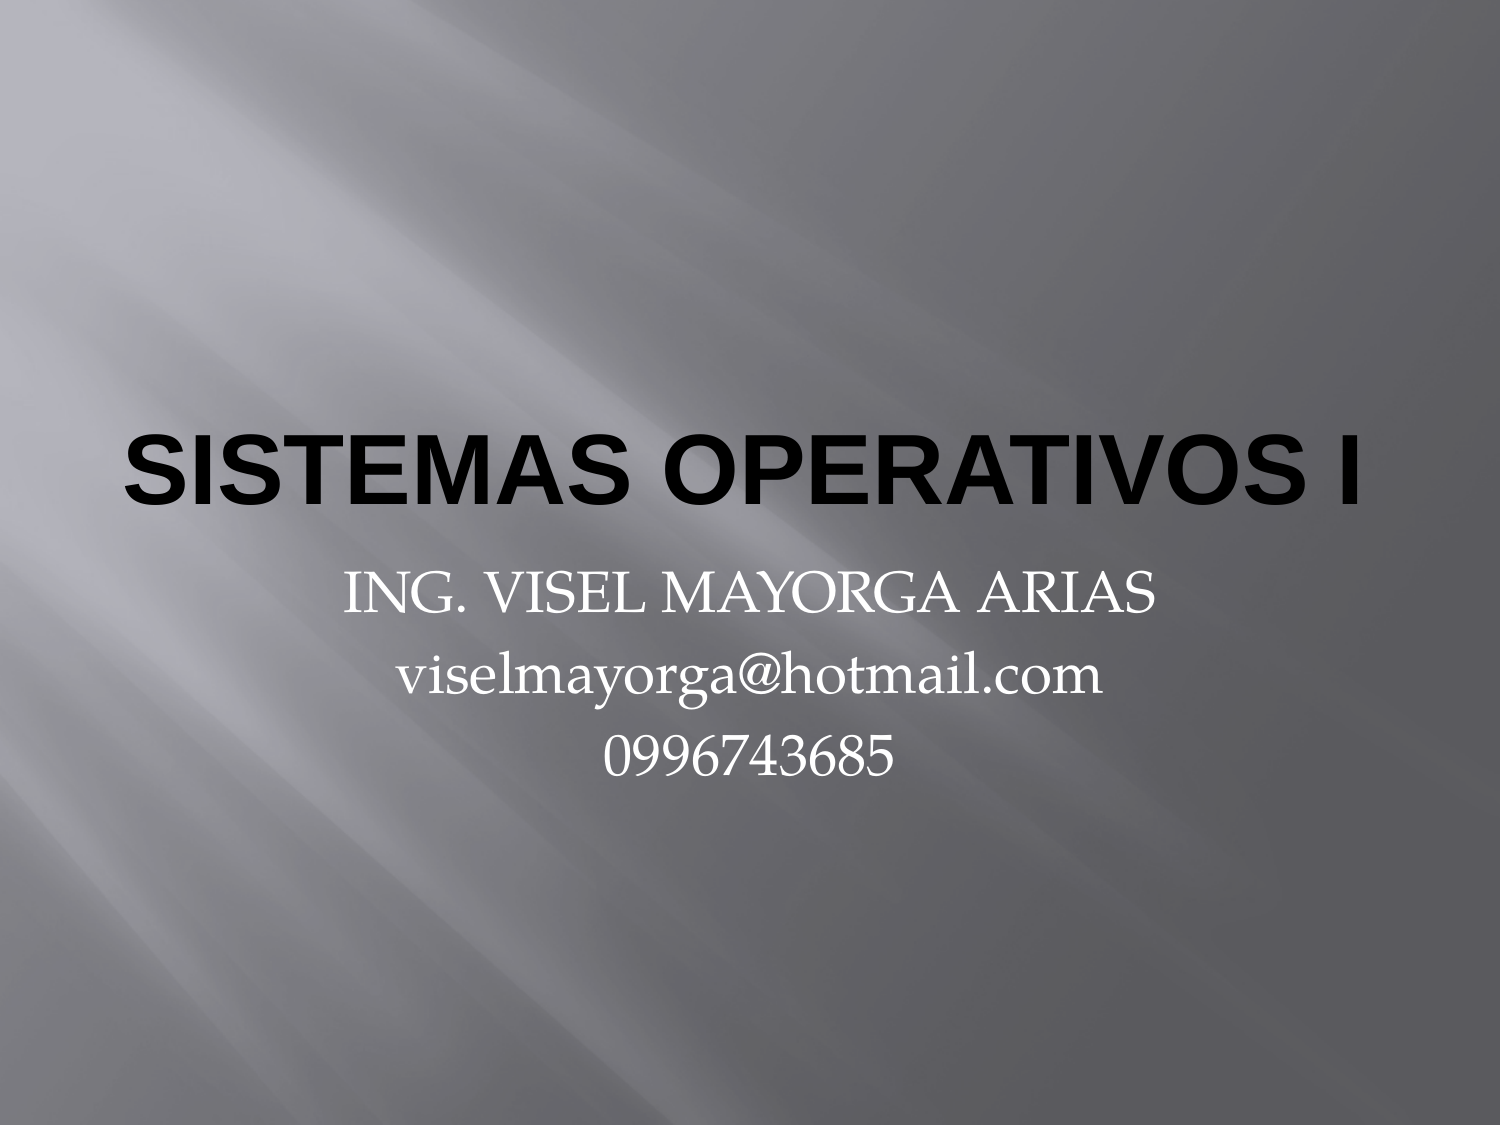

# SISTEMAS OPERATIVOS I
ING. VISEL MAYORGA ARIAS
viselmayorga@hotmail.com
0996743685